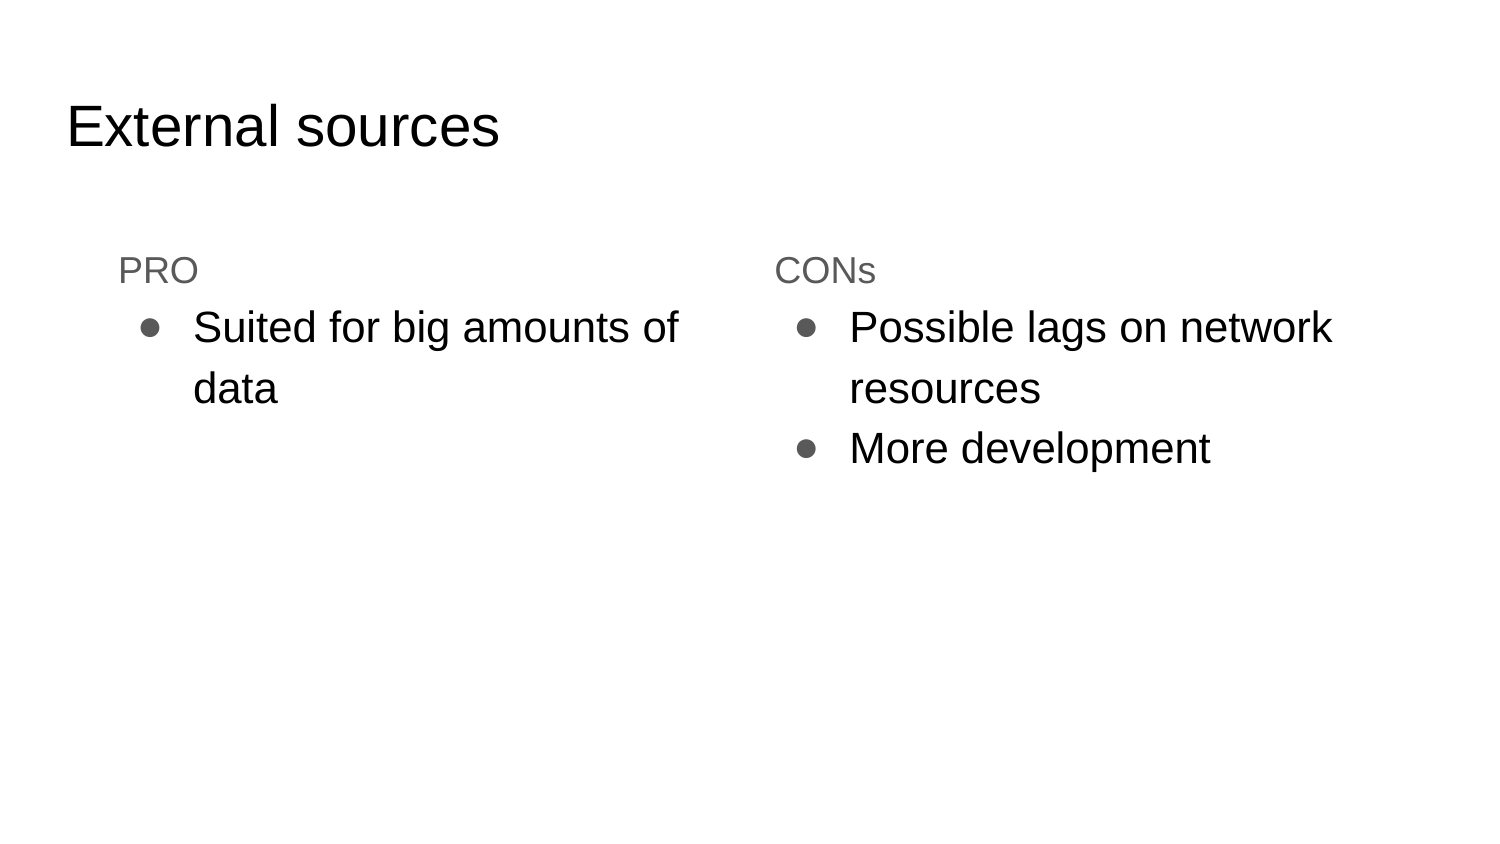

# External sources
PRO
Suited for big amounts of data
CONs
Possible lags on network resources
More development